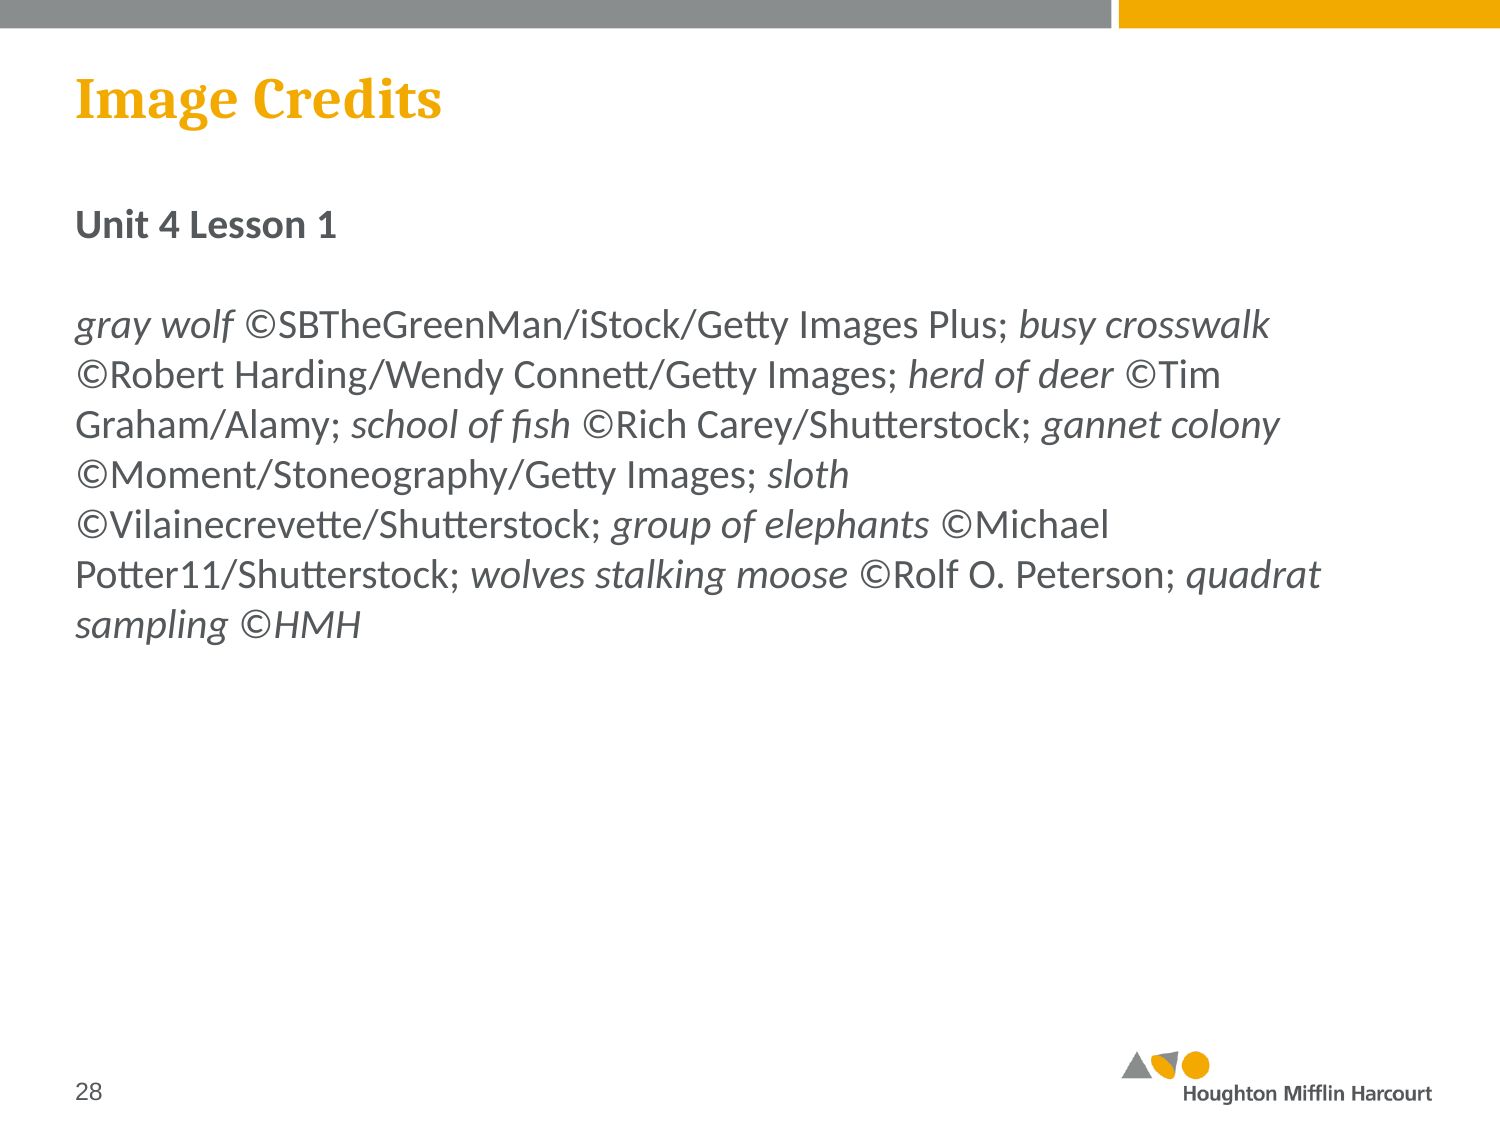

# Image Credits
Unit 4 Lesson 1

gray wolf ©SBTheGreenMan/iStock/Getty Images Plus; busy crosswalk ©Robert Harding/Wendy Connett/Getty Images; herd of deer ©Tim Graham/Alamy; school of fish ©Rich Carey/Shutterstock; gannet colony ©Moment/Stoneography/Getty Images; sloth ©Vilainecrevette/Shutterstock; group of elephants ©Michael Potter11/Shutterstock; wolves stalking moose ©Rolf O. Peterson; quadrat sampling ©HMH

28